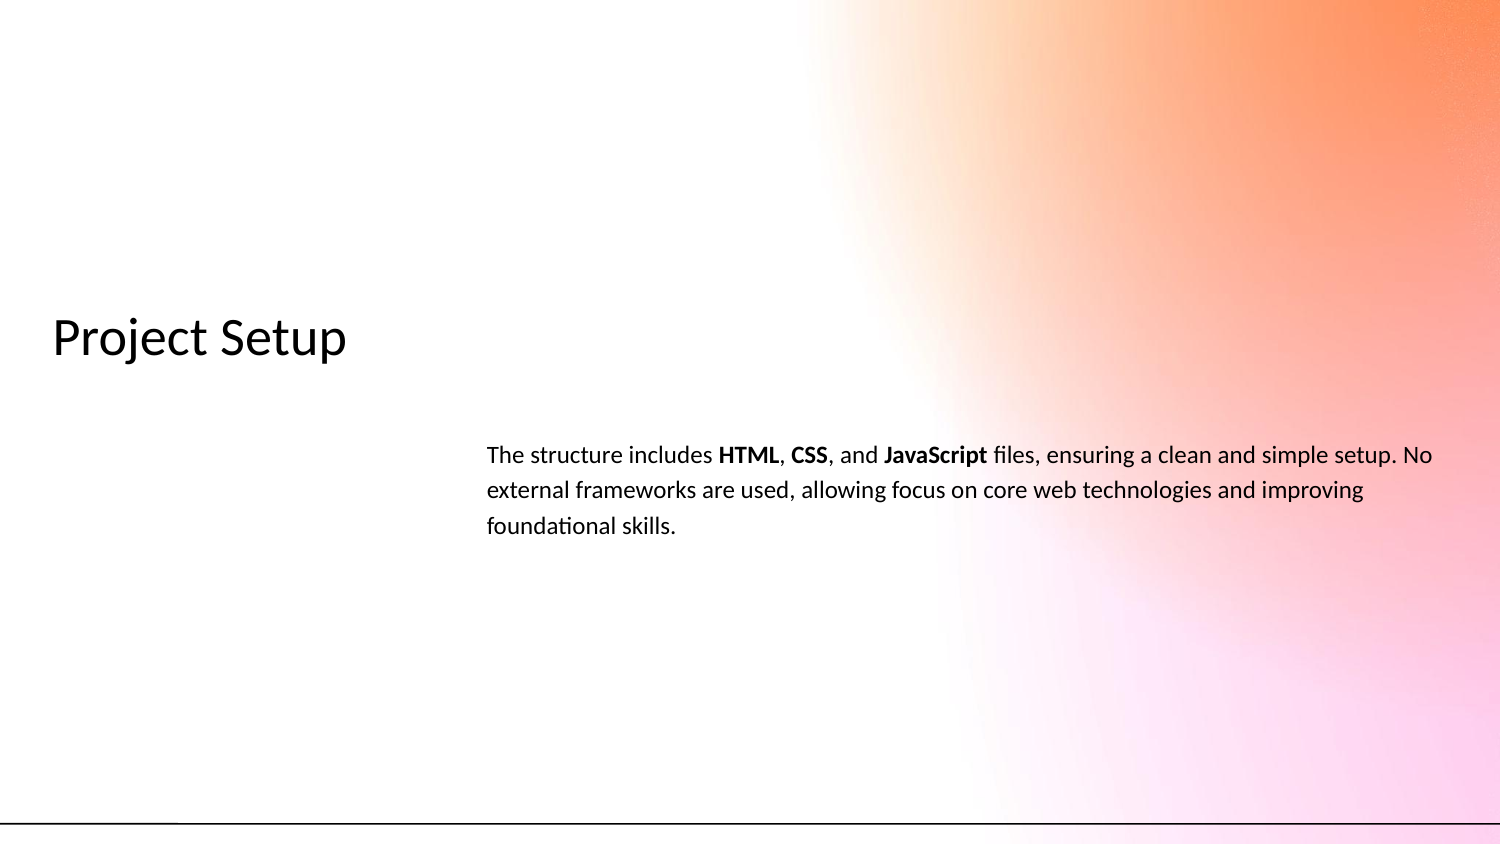

# Project Setup
The structure includes HTML, CSS, and JavaScript files, ensuring a clean and simple setup. No external frameworks are used, allowing focus on core web technologies and improving foundational skills.